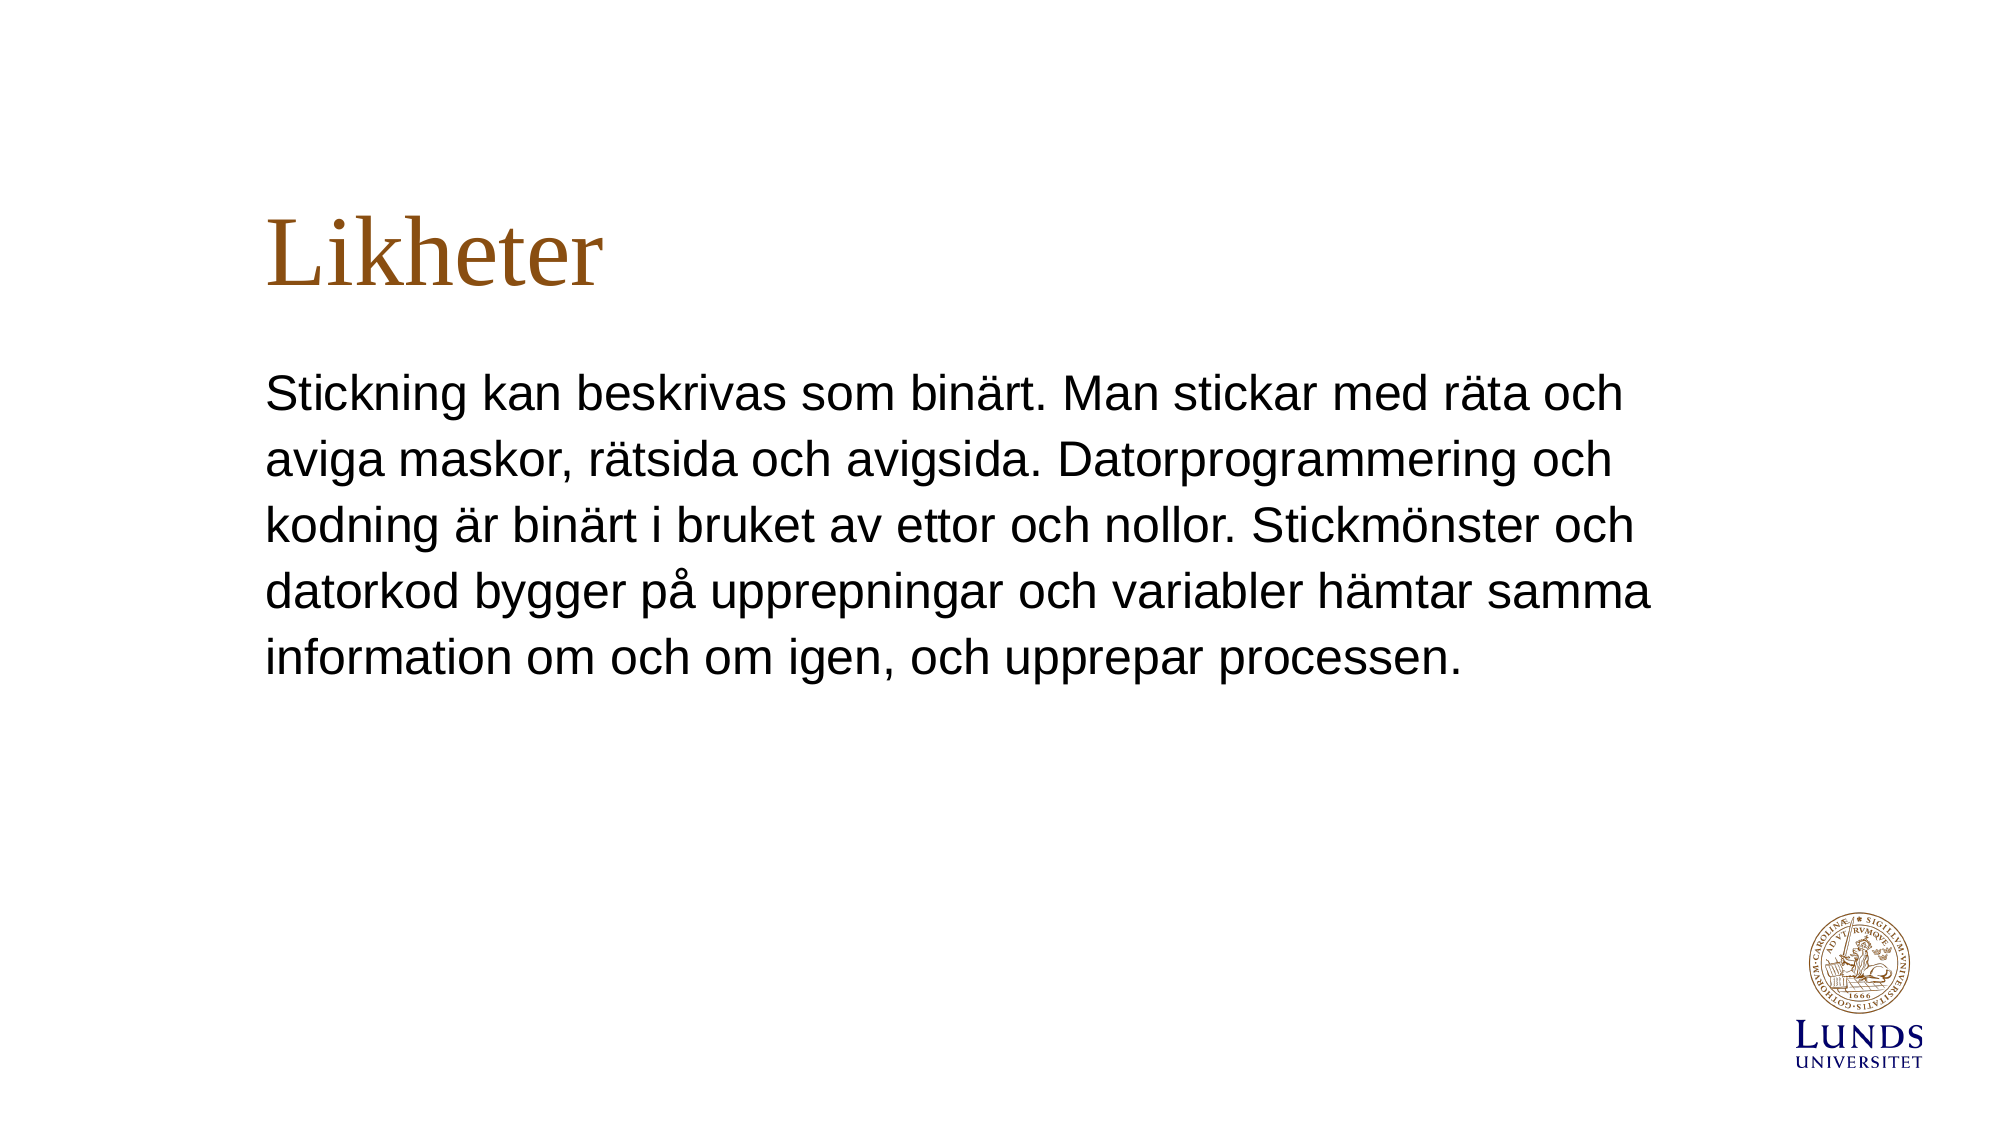

# Likheter
Stickning kan beskrivas som binärt. Man stickar med räta och aviga maskor, rätsida och avigsida. Datorprogrammering och kodning är binärt i bruket av ettor och nollor. Stickmönster och datorkod bygger på upprepningar och variabler hämtar samma information om och om igen, och upprepar processen.